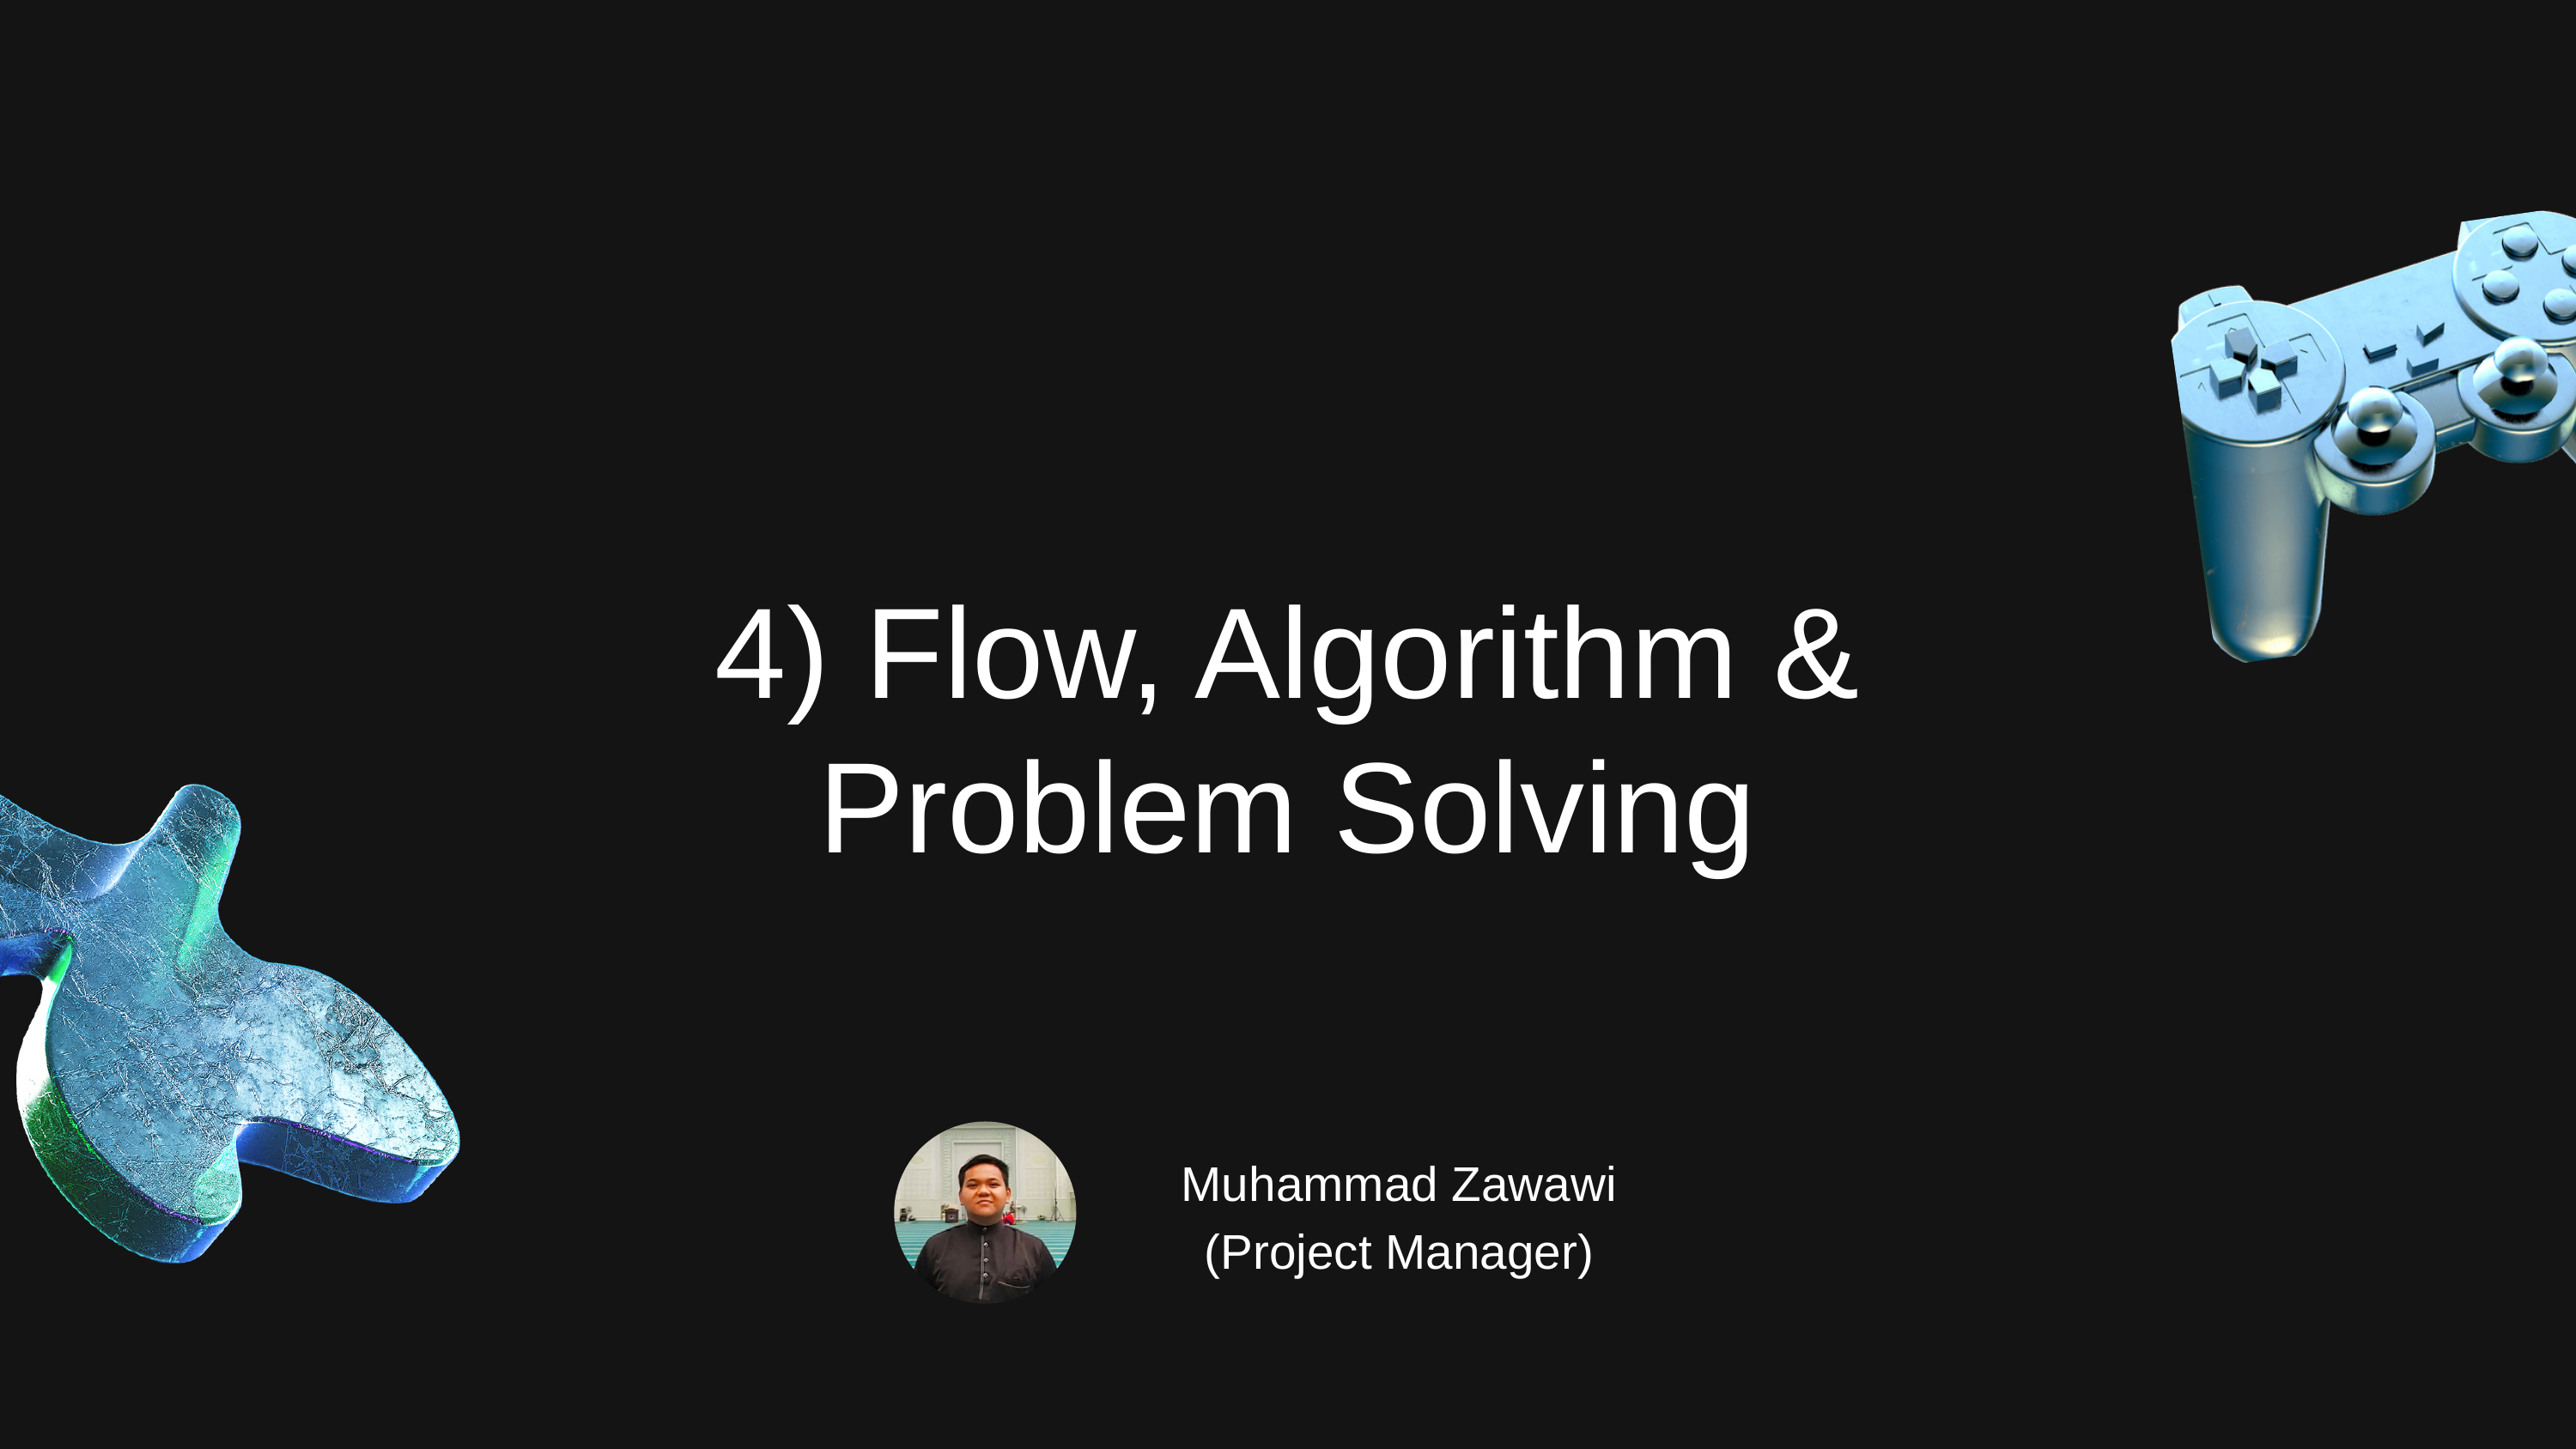

4) Flow, Algorithm & Problem Solving

Muhammad Zawawi
(Project Manager)